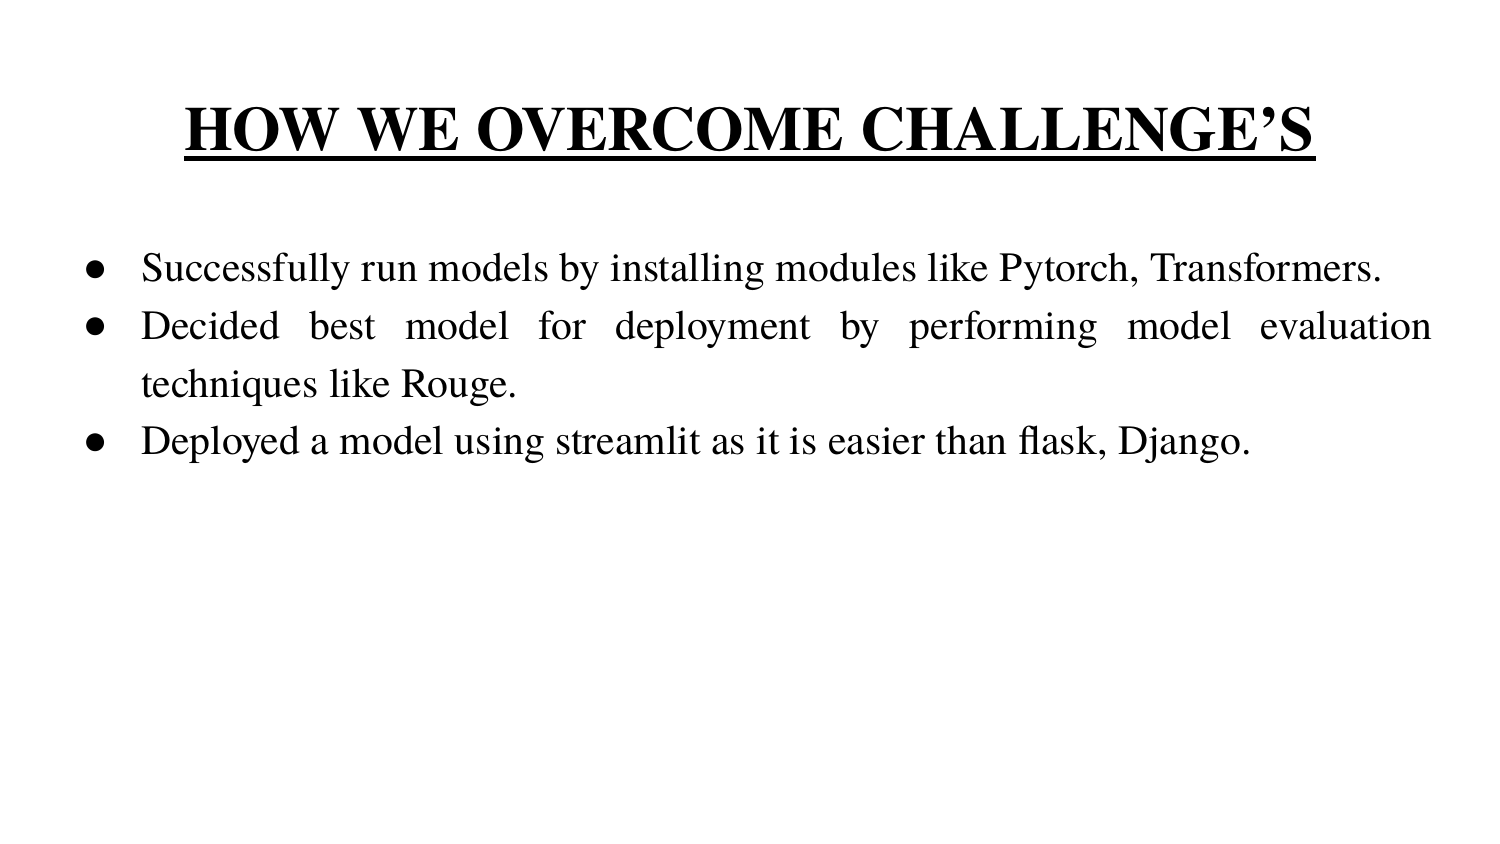

# HOW WE OVERCOME CHALLENGE’S
Successfully run models by installing modules like Pytorch, Transformers.
Decided best model for deployment by performing model evaluation techniques like Rouge.
Deployed a model using streamlit as it is easier than flask, Django.